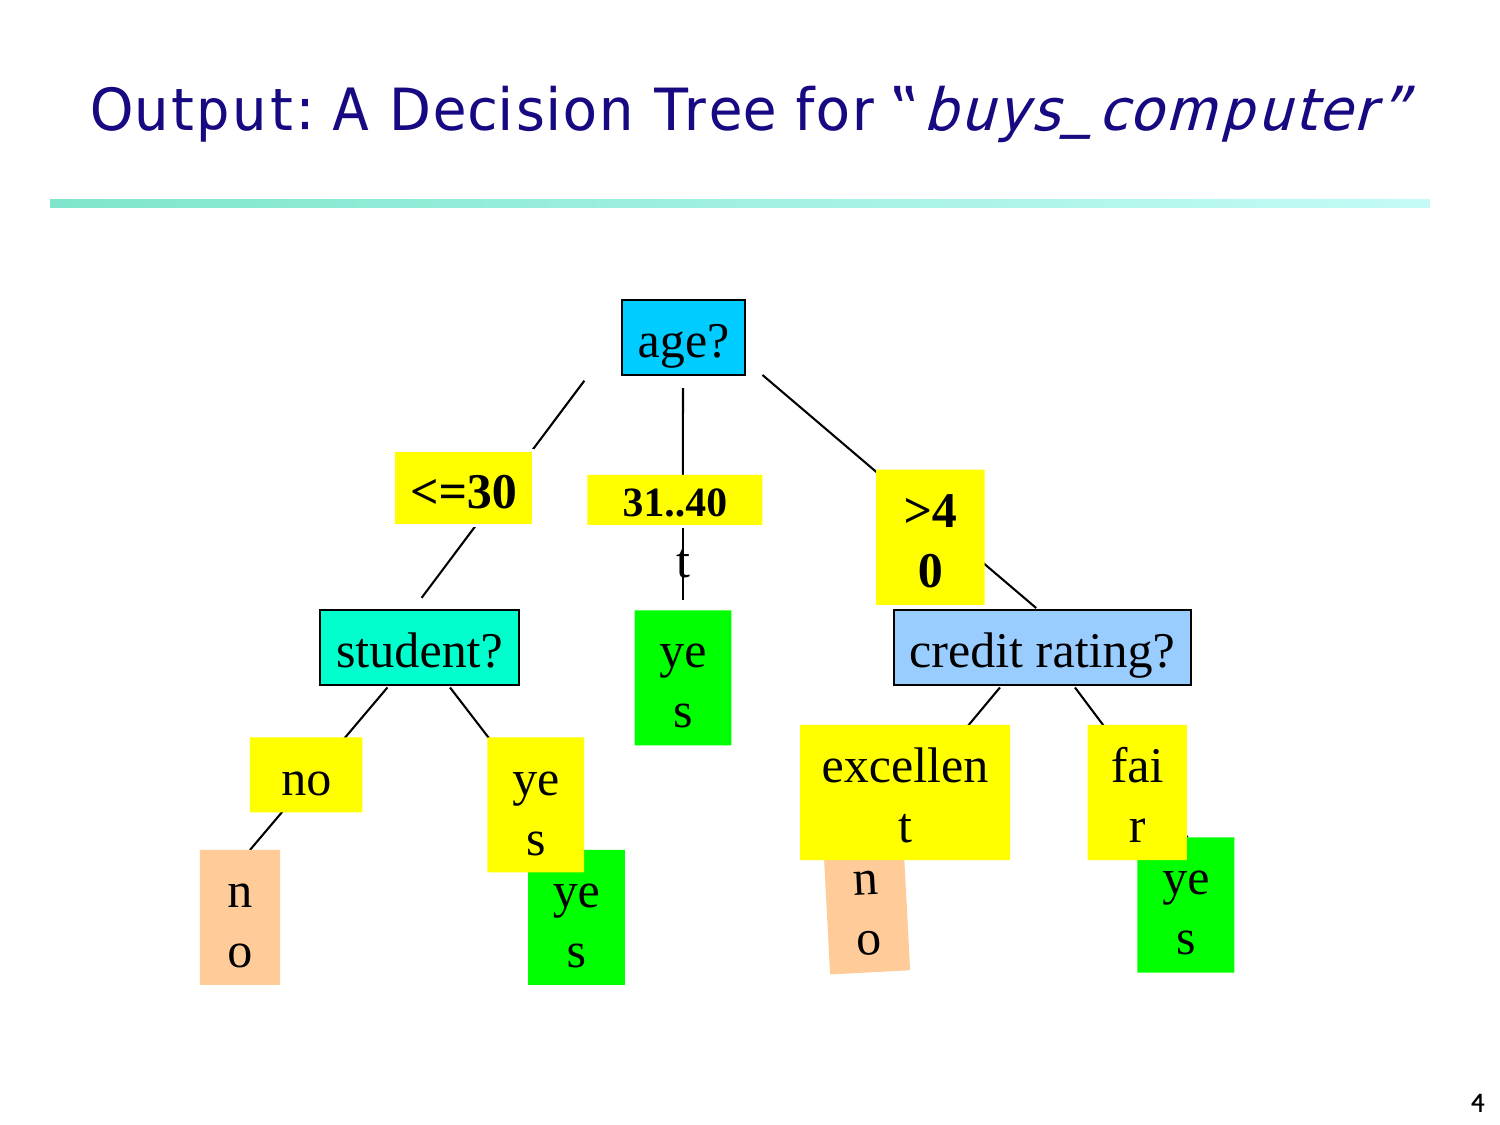

# Output: A Decision Tree for “buys_computer”
age?
<=30
overcast
>40
31..40
student?
credit rating?
yes
excellent
fair
no
yes
no
yes
no
yes
4